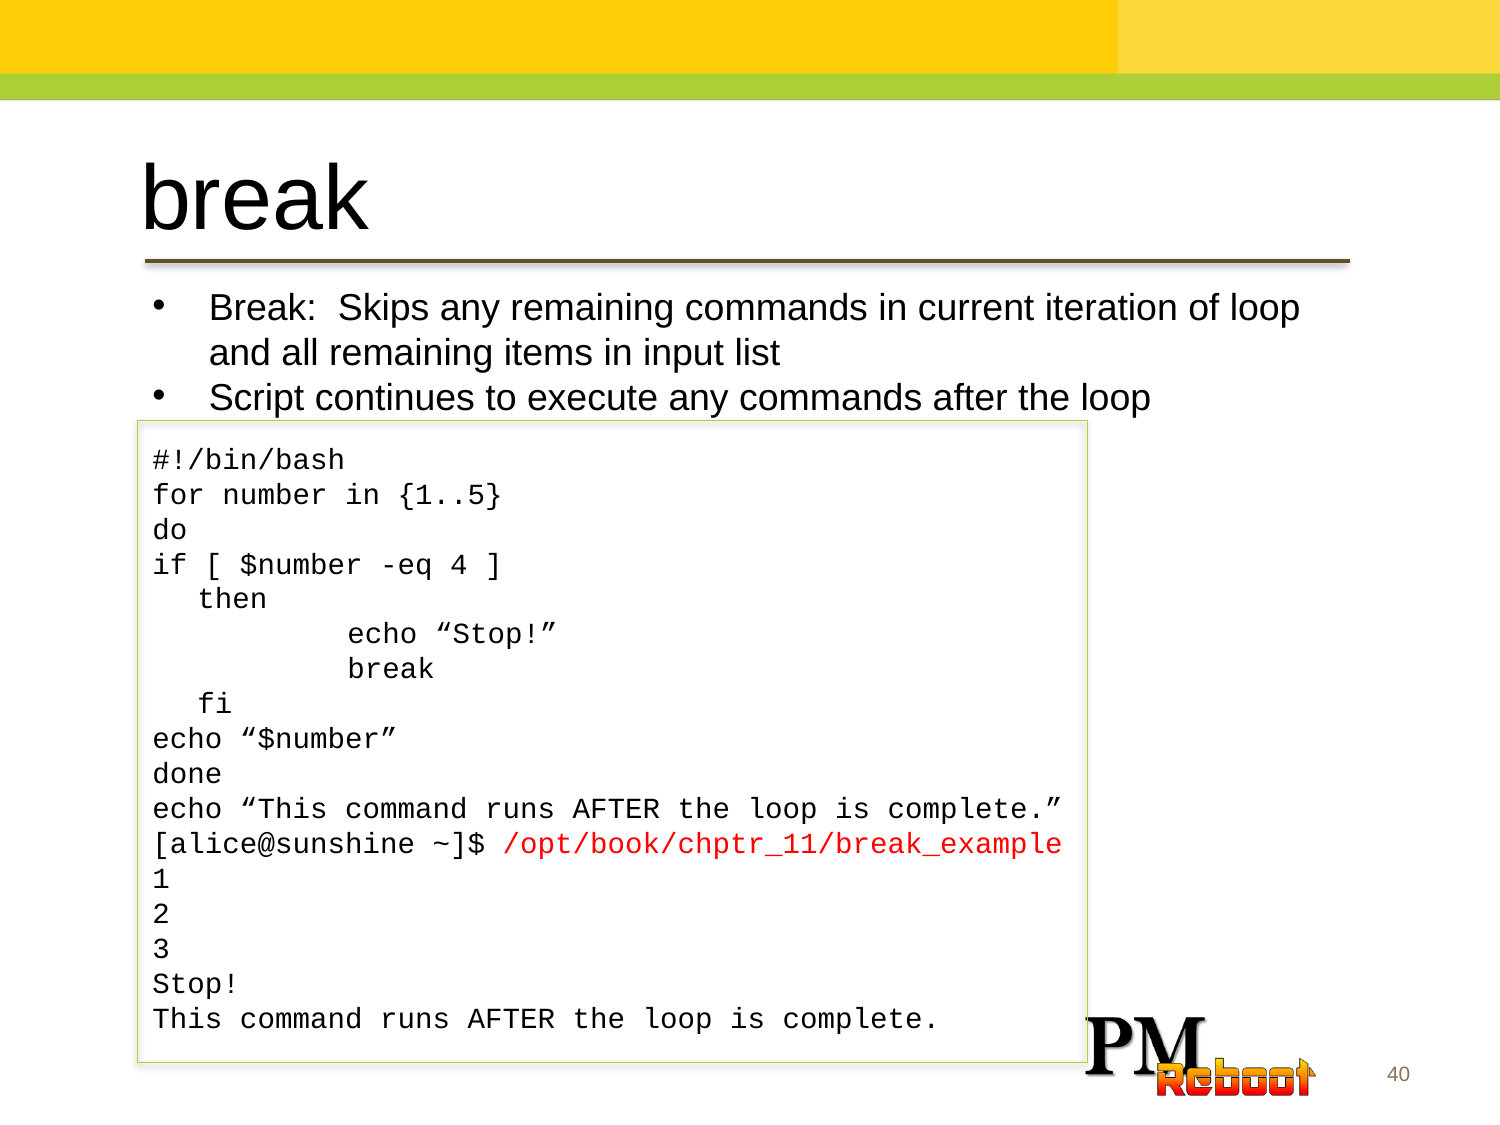

break
Break:  Skips any remaining commands in current iteration of loop and all remaining items in input list
Script continues to execute any commands after the loop

#!/bin/bash
for number in {1..5}
do
if [ $number -eq 4 ]
then
	echo “Stop!”
	break
fi
echo “$number”
done
echo “This command runs AFTER the loop is complete.”
[alice@sunshine ~]$ /opt/book/chptr_11/break_example
1
2
3
Stop!
This command runs AFTER the loop is complete.

40